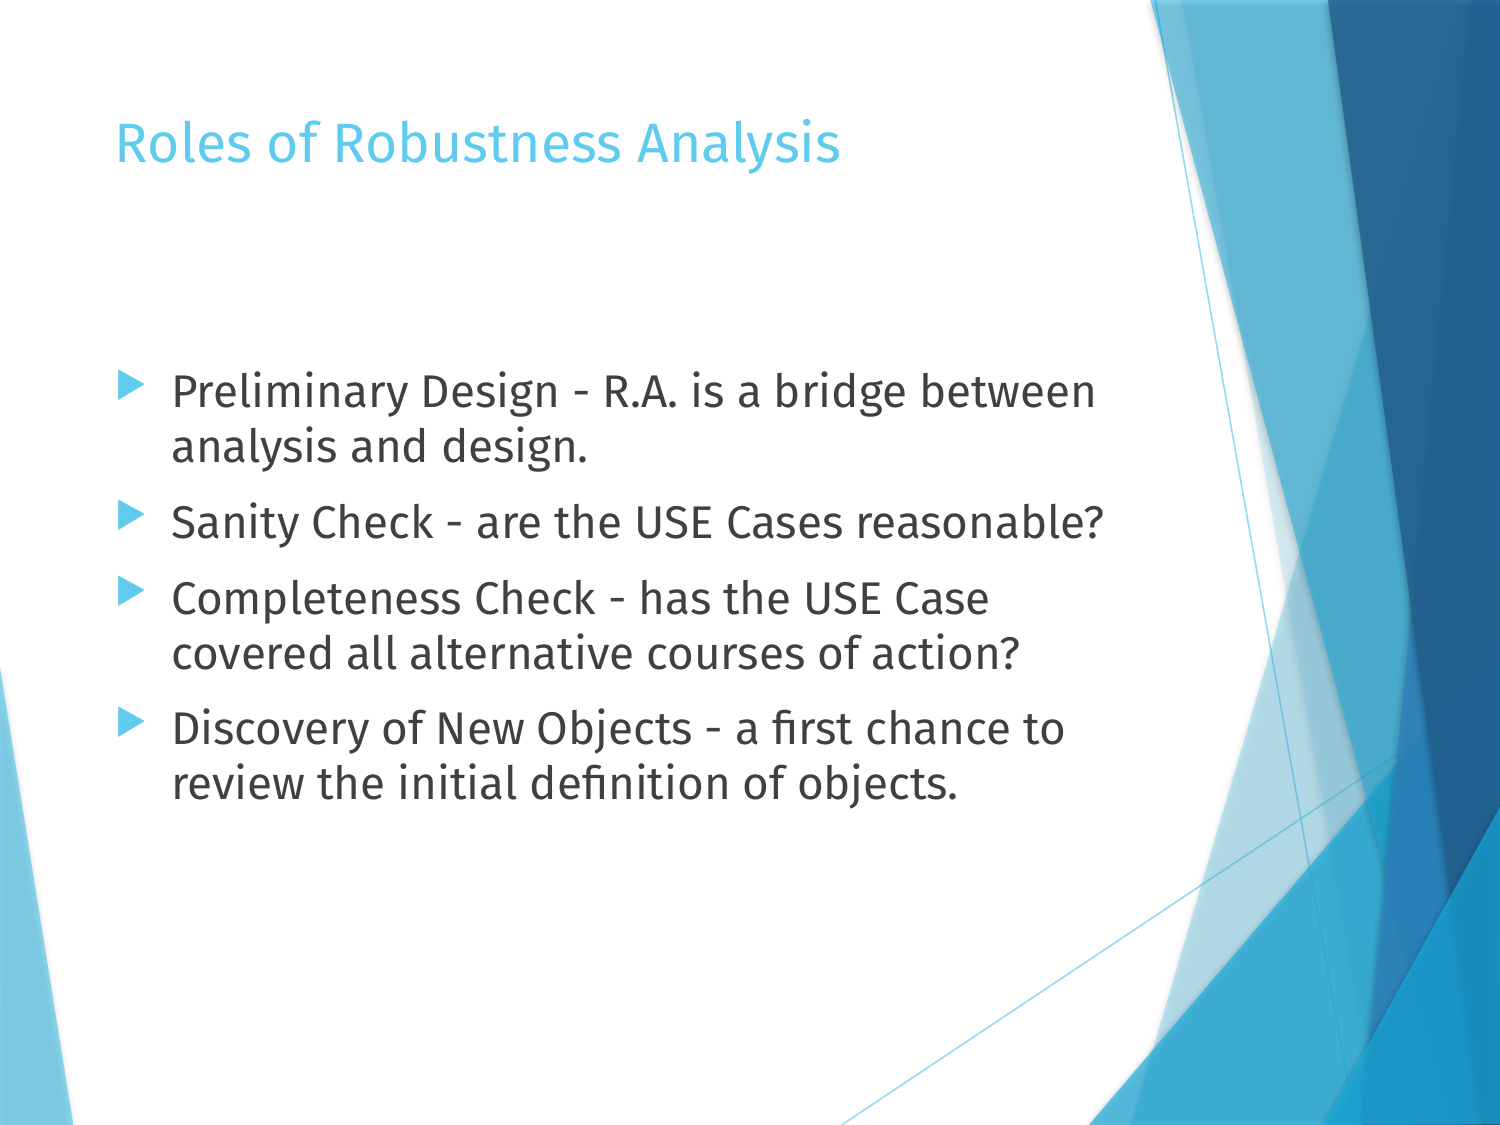

# Roles of Robustness Analysis
Preliminary Design - R.A. is a bridge between analysis and design.
Sanity Check - are the USE Cases reasonable?
Completeness Check - has the USE Case covered all alternative courses of action?
Discovery of New Objects - a first chance to review the initial definition of objects.